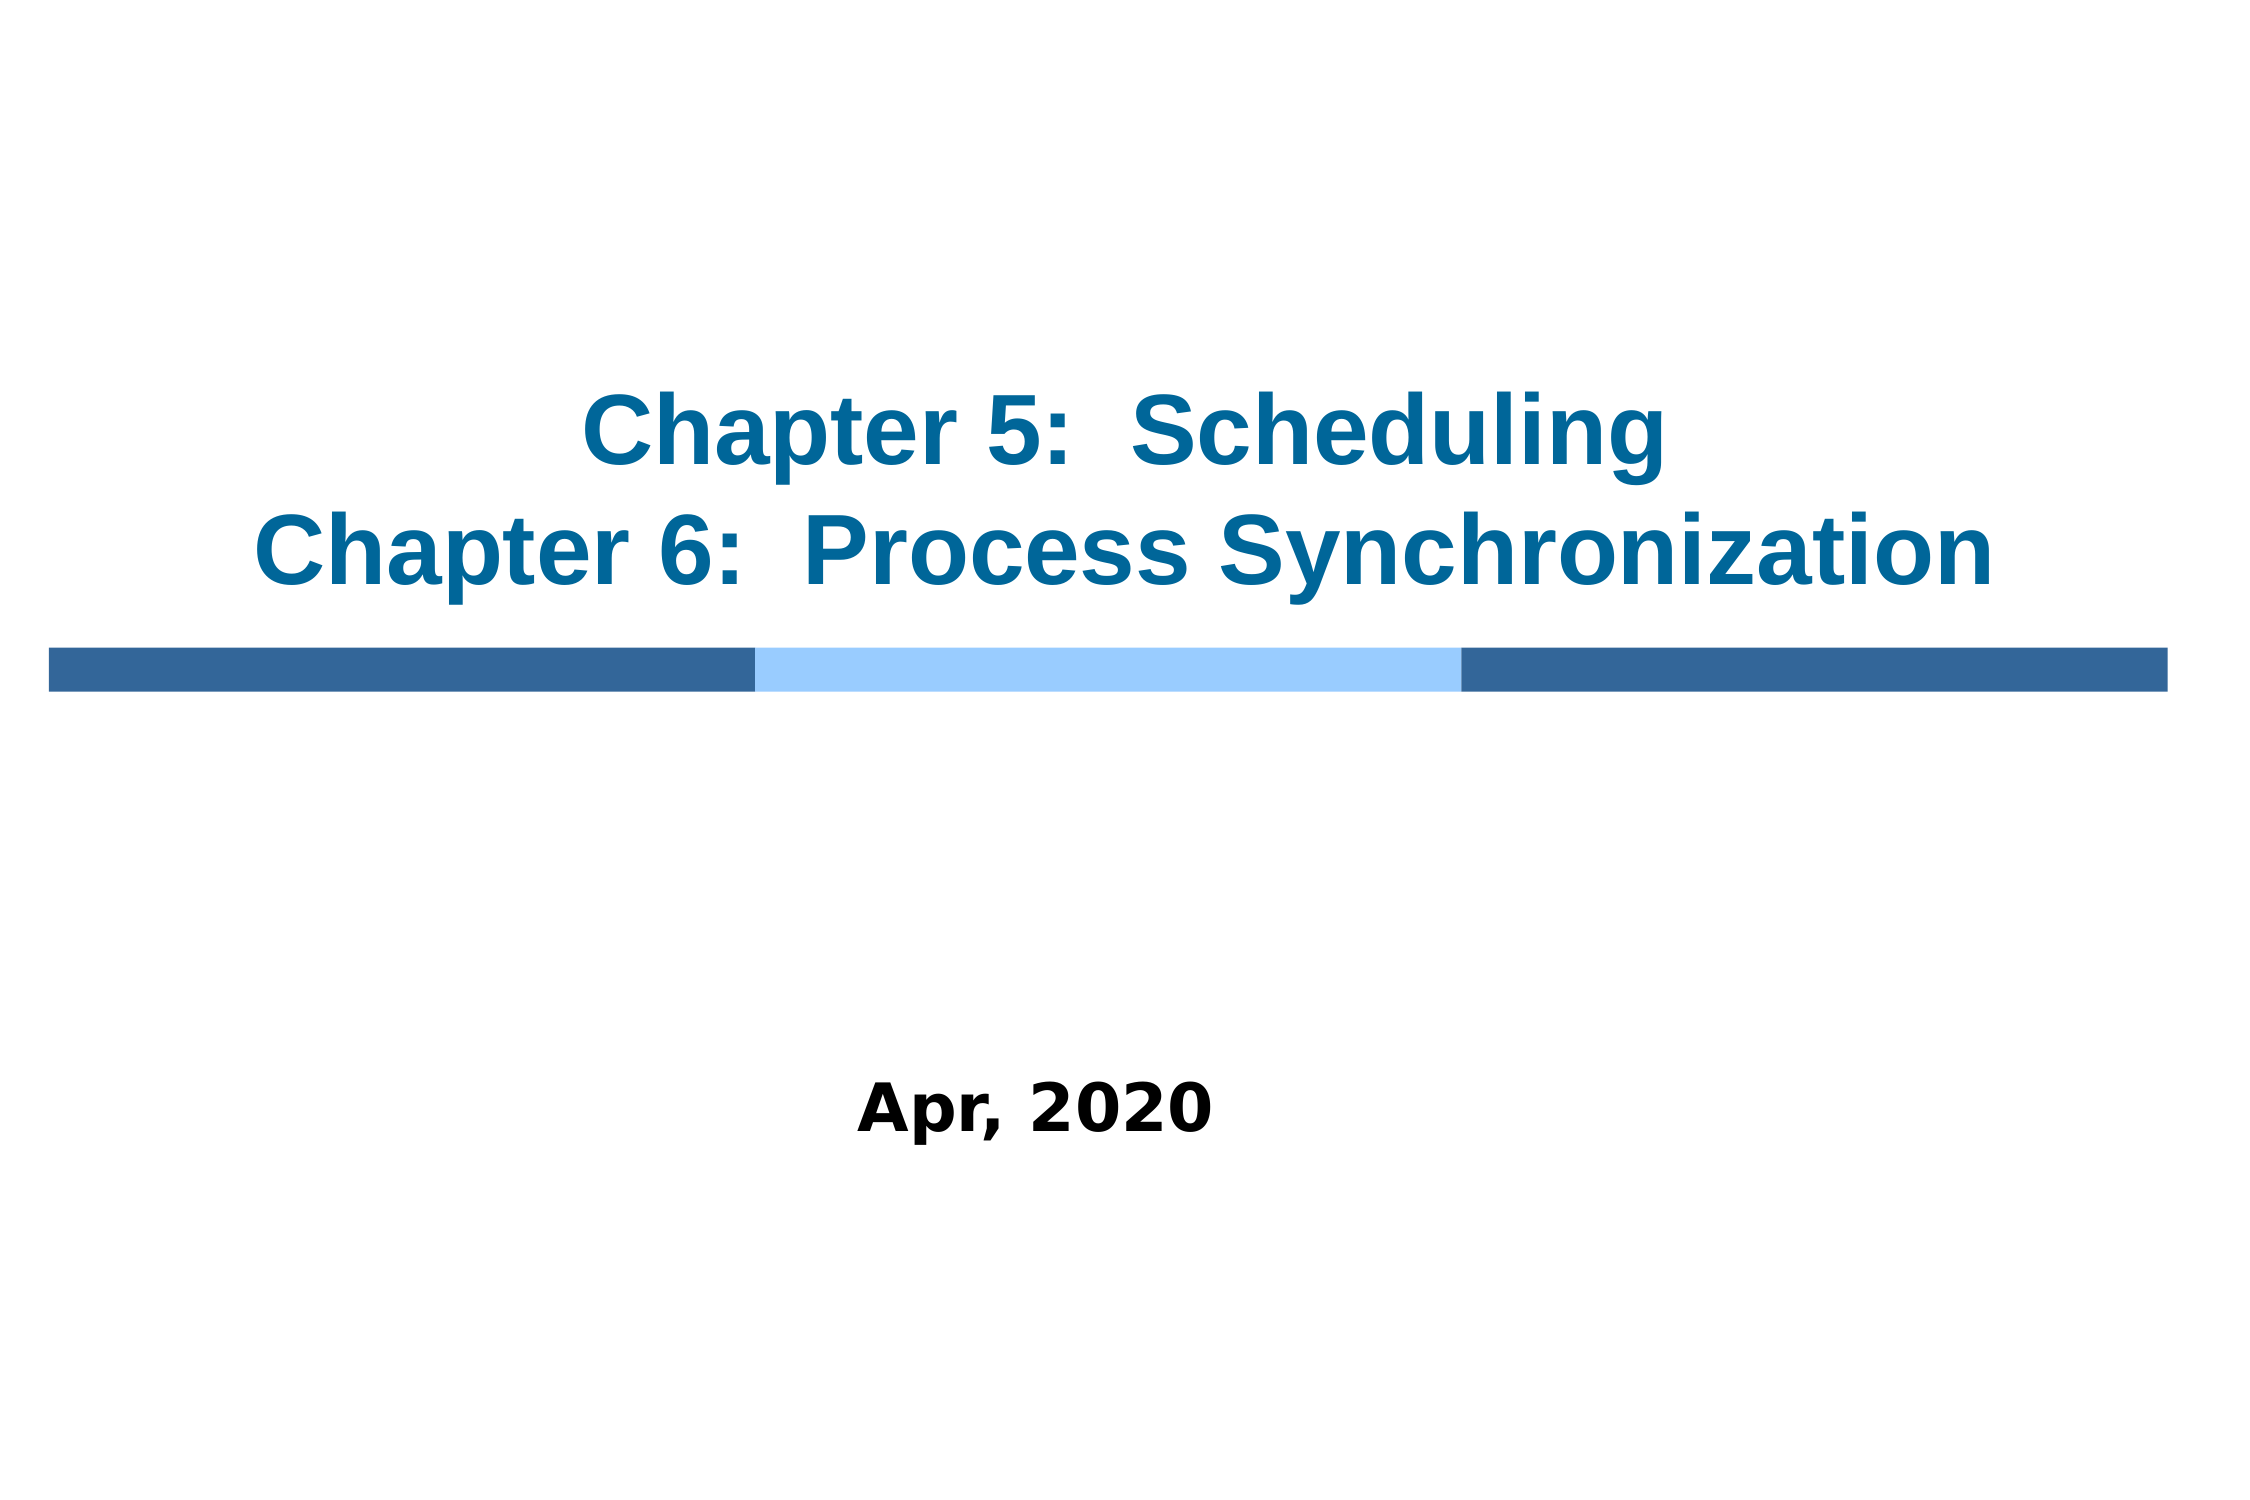

# Chapter 5:  Scheduling Chapter 6:  Process Synchronization
Apr, 2020